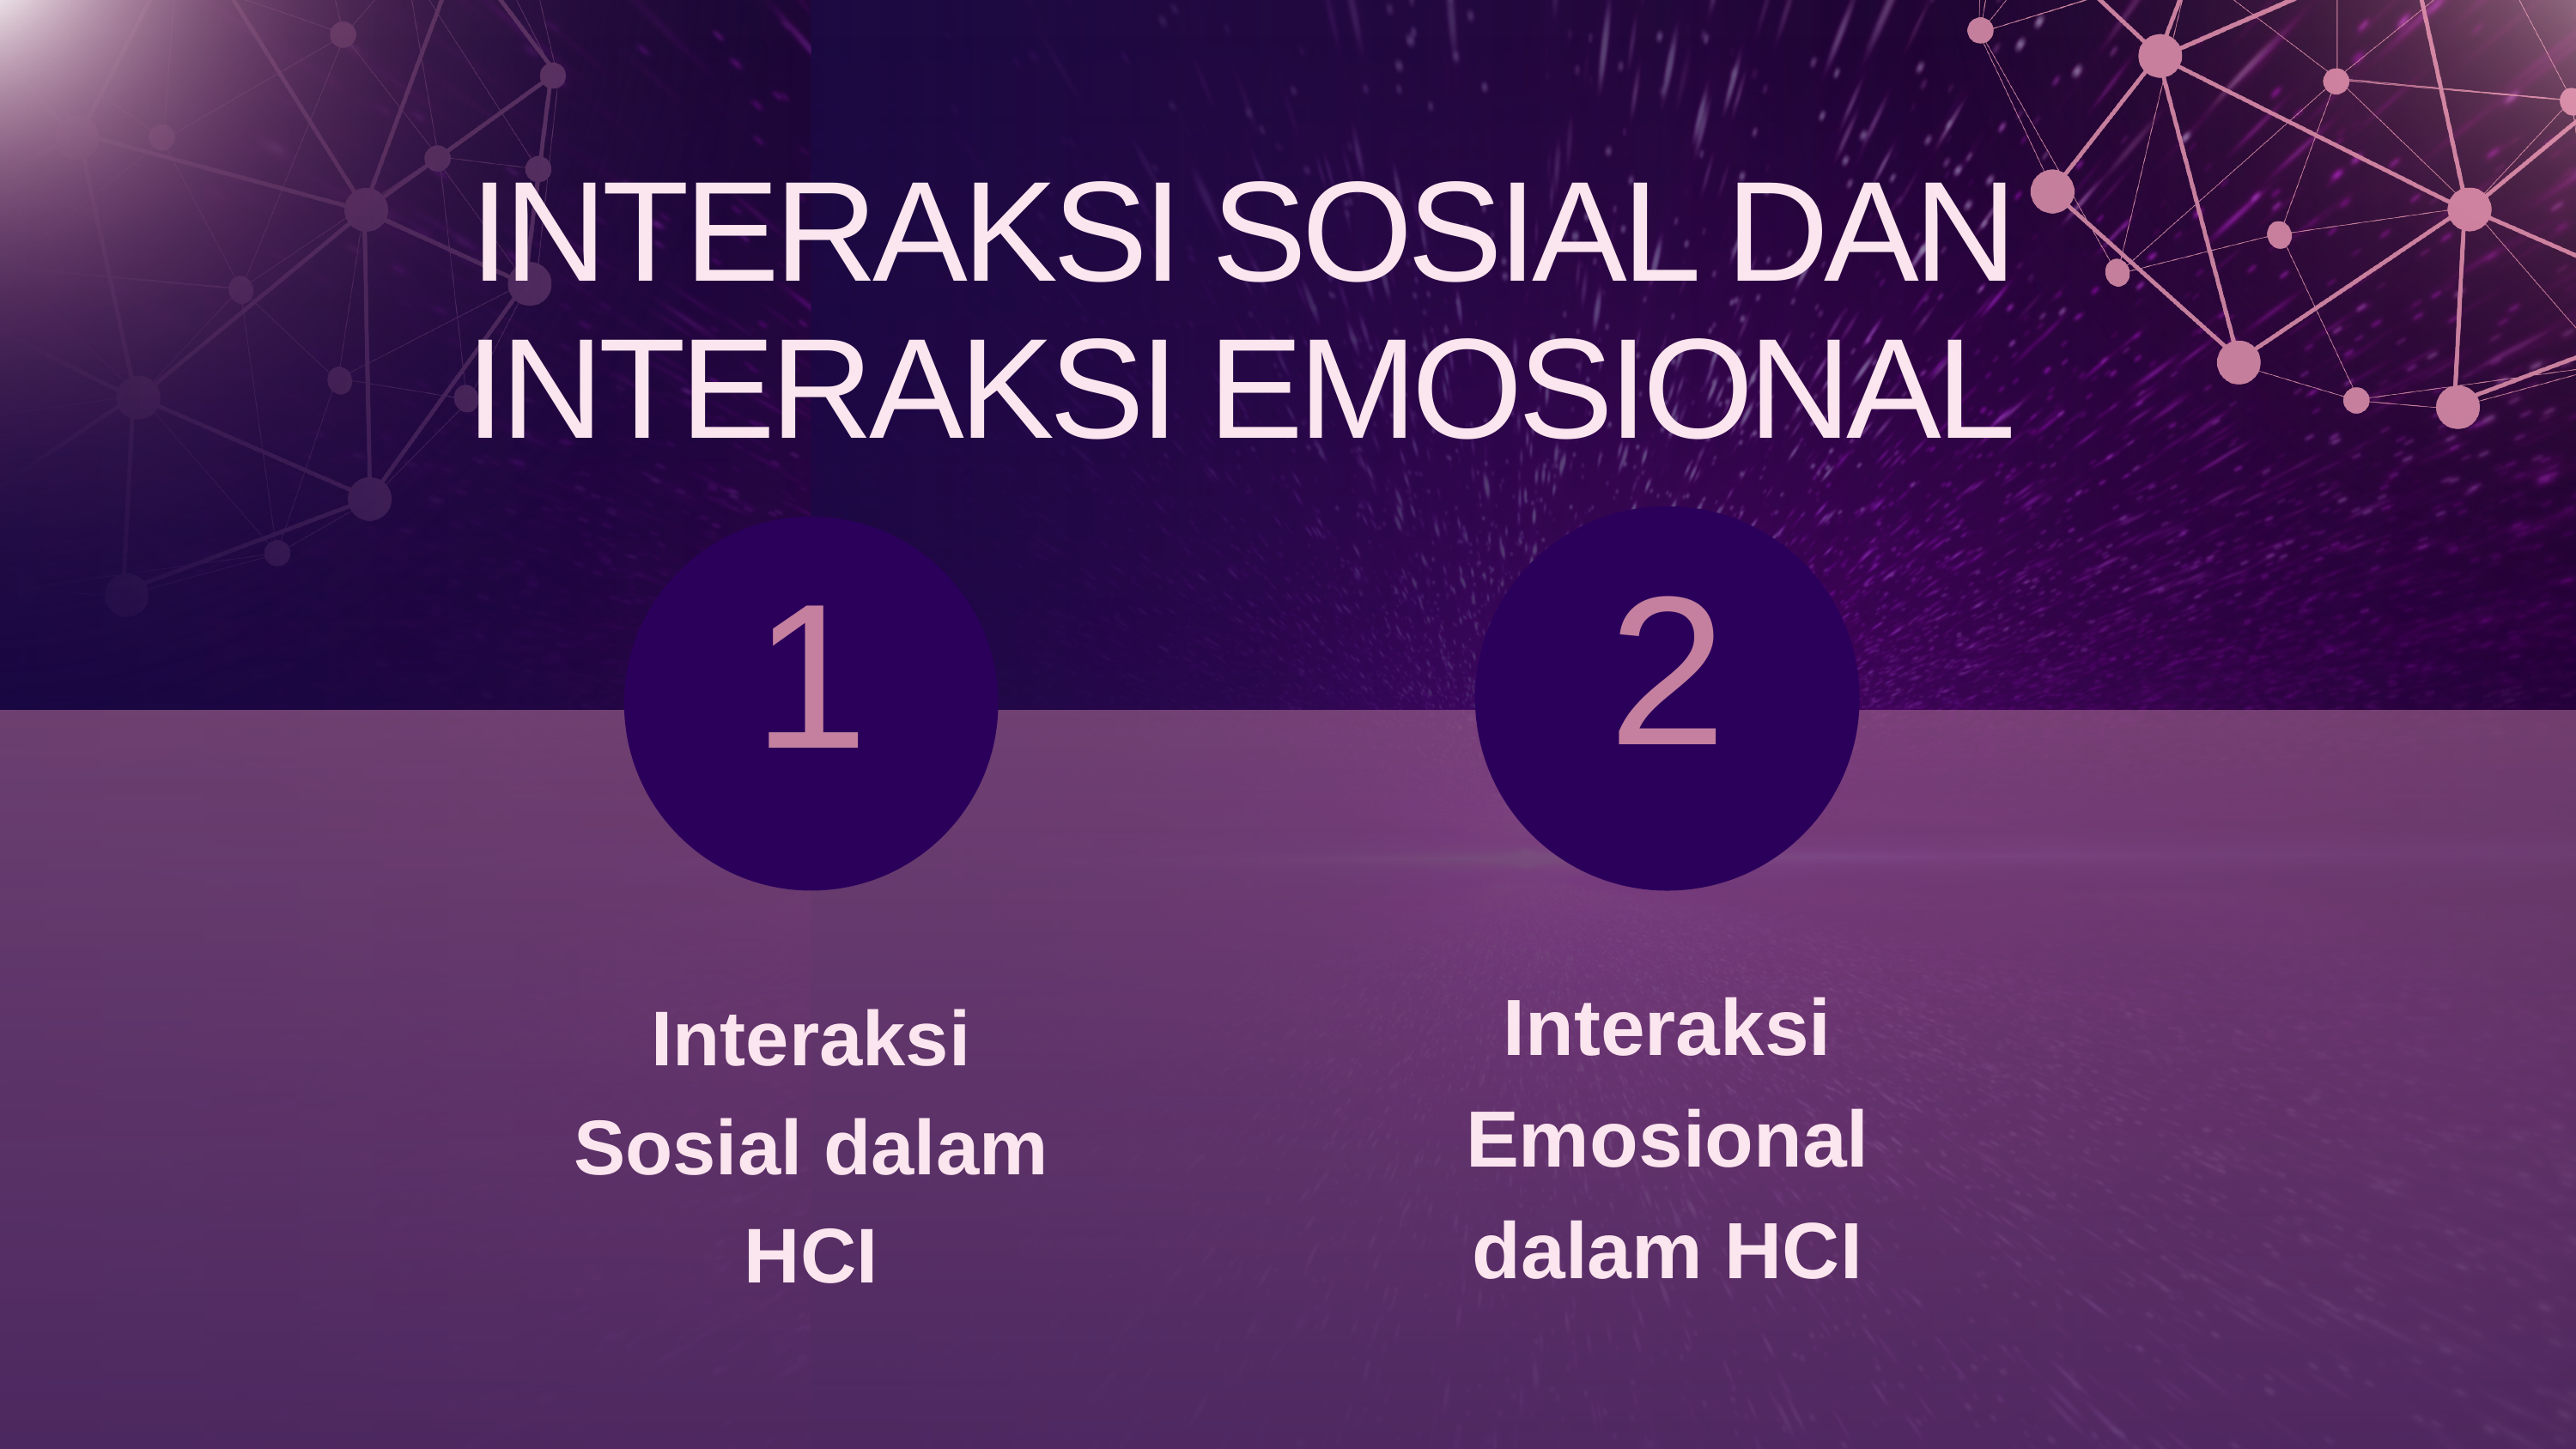

INTERAKSI SOSIAL DAN INTERAKSI EMOSIONAL

2

1

Interaksi Emosional dalam HCI
Interaksi Sosial dalam HCI